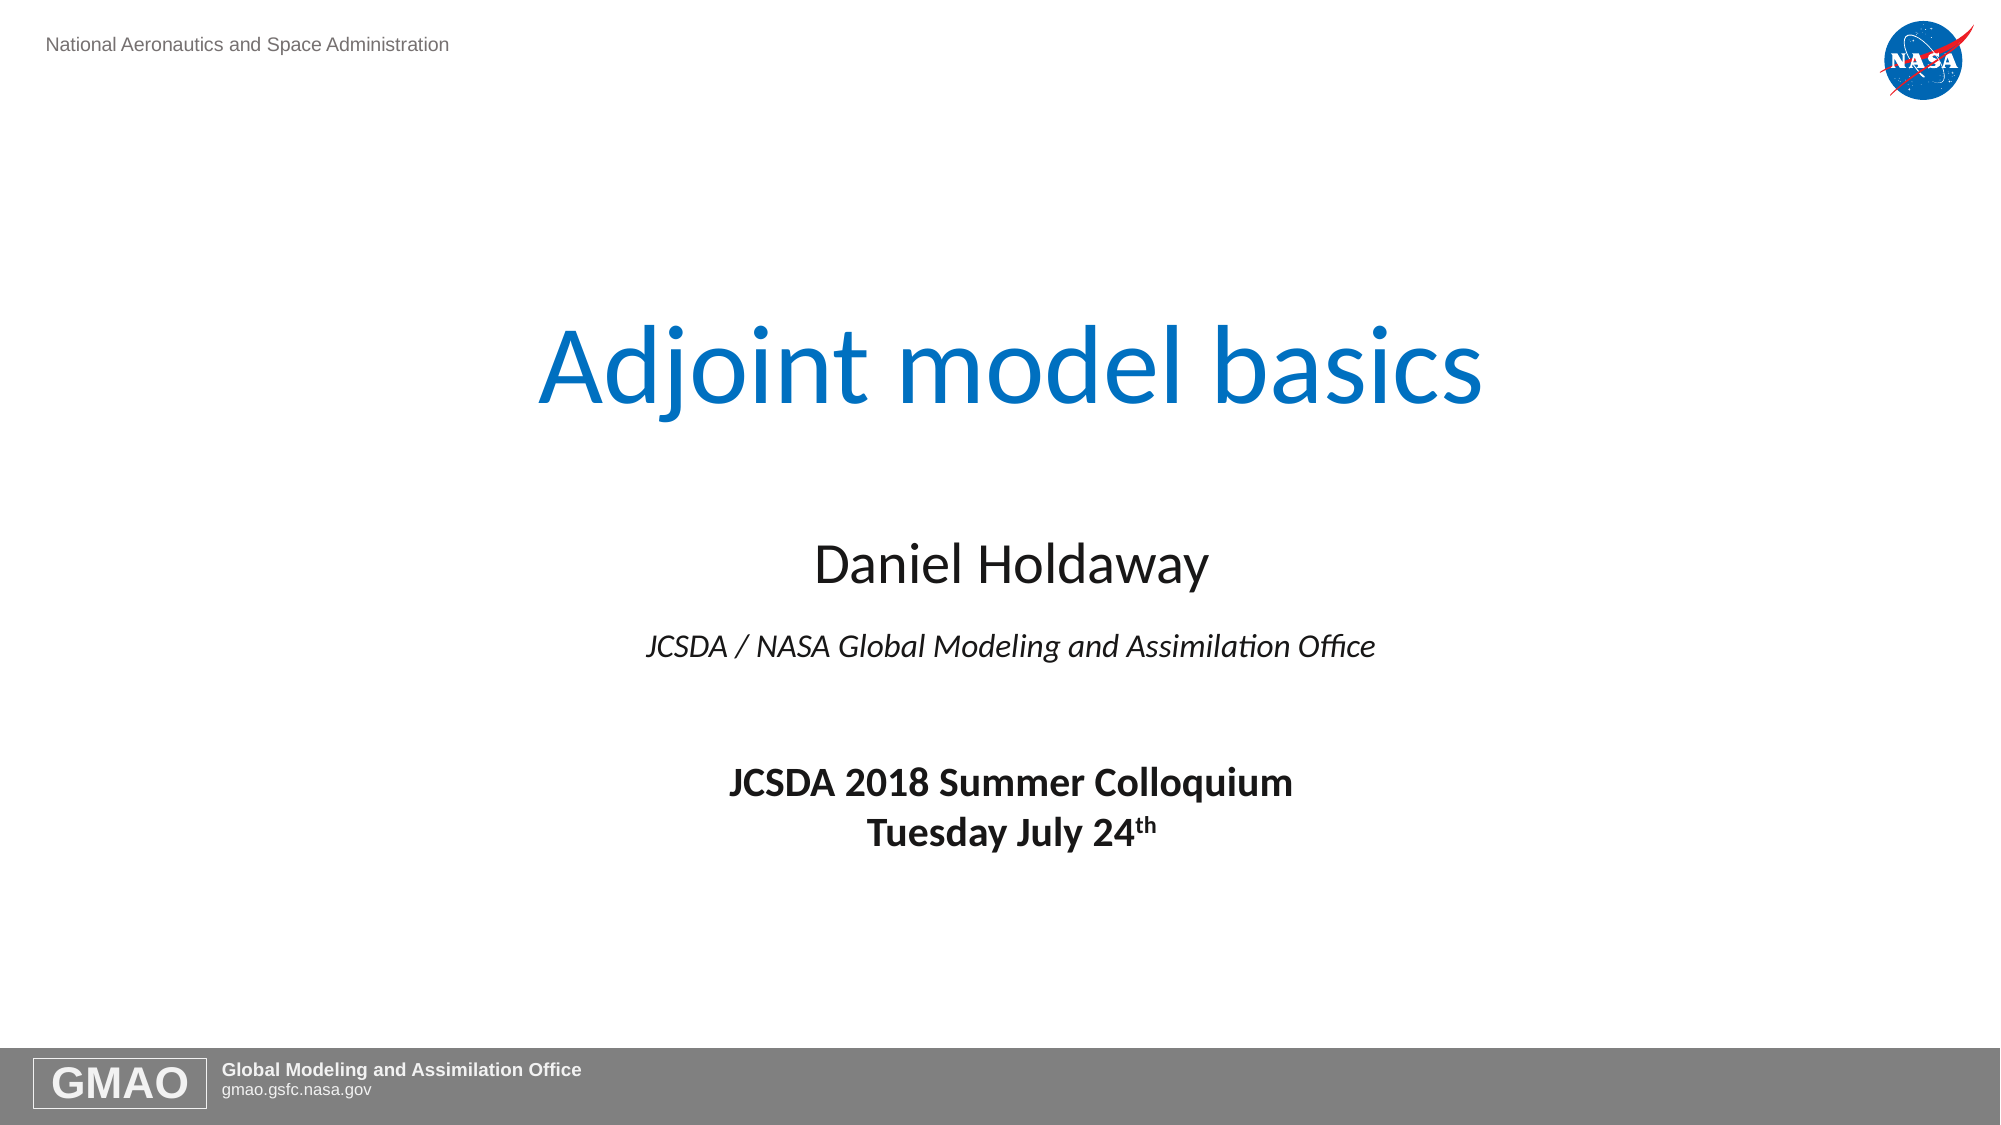

# Adjoint model basics
Daniel Holdaway

JCSDA / NASA Global Modeling and Assimilation Office

JCSDA 2018 Summer Colloquium
Tuesday July 24th